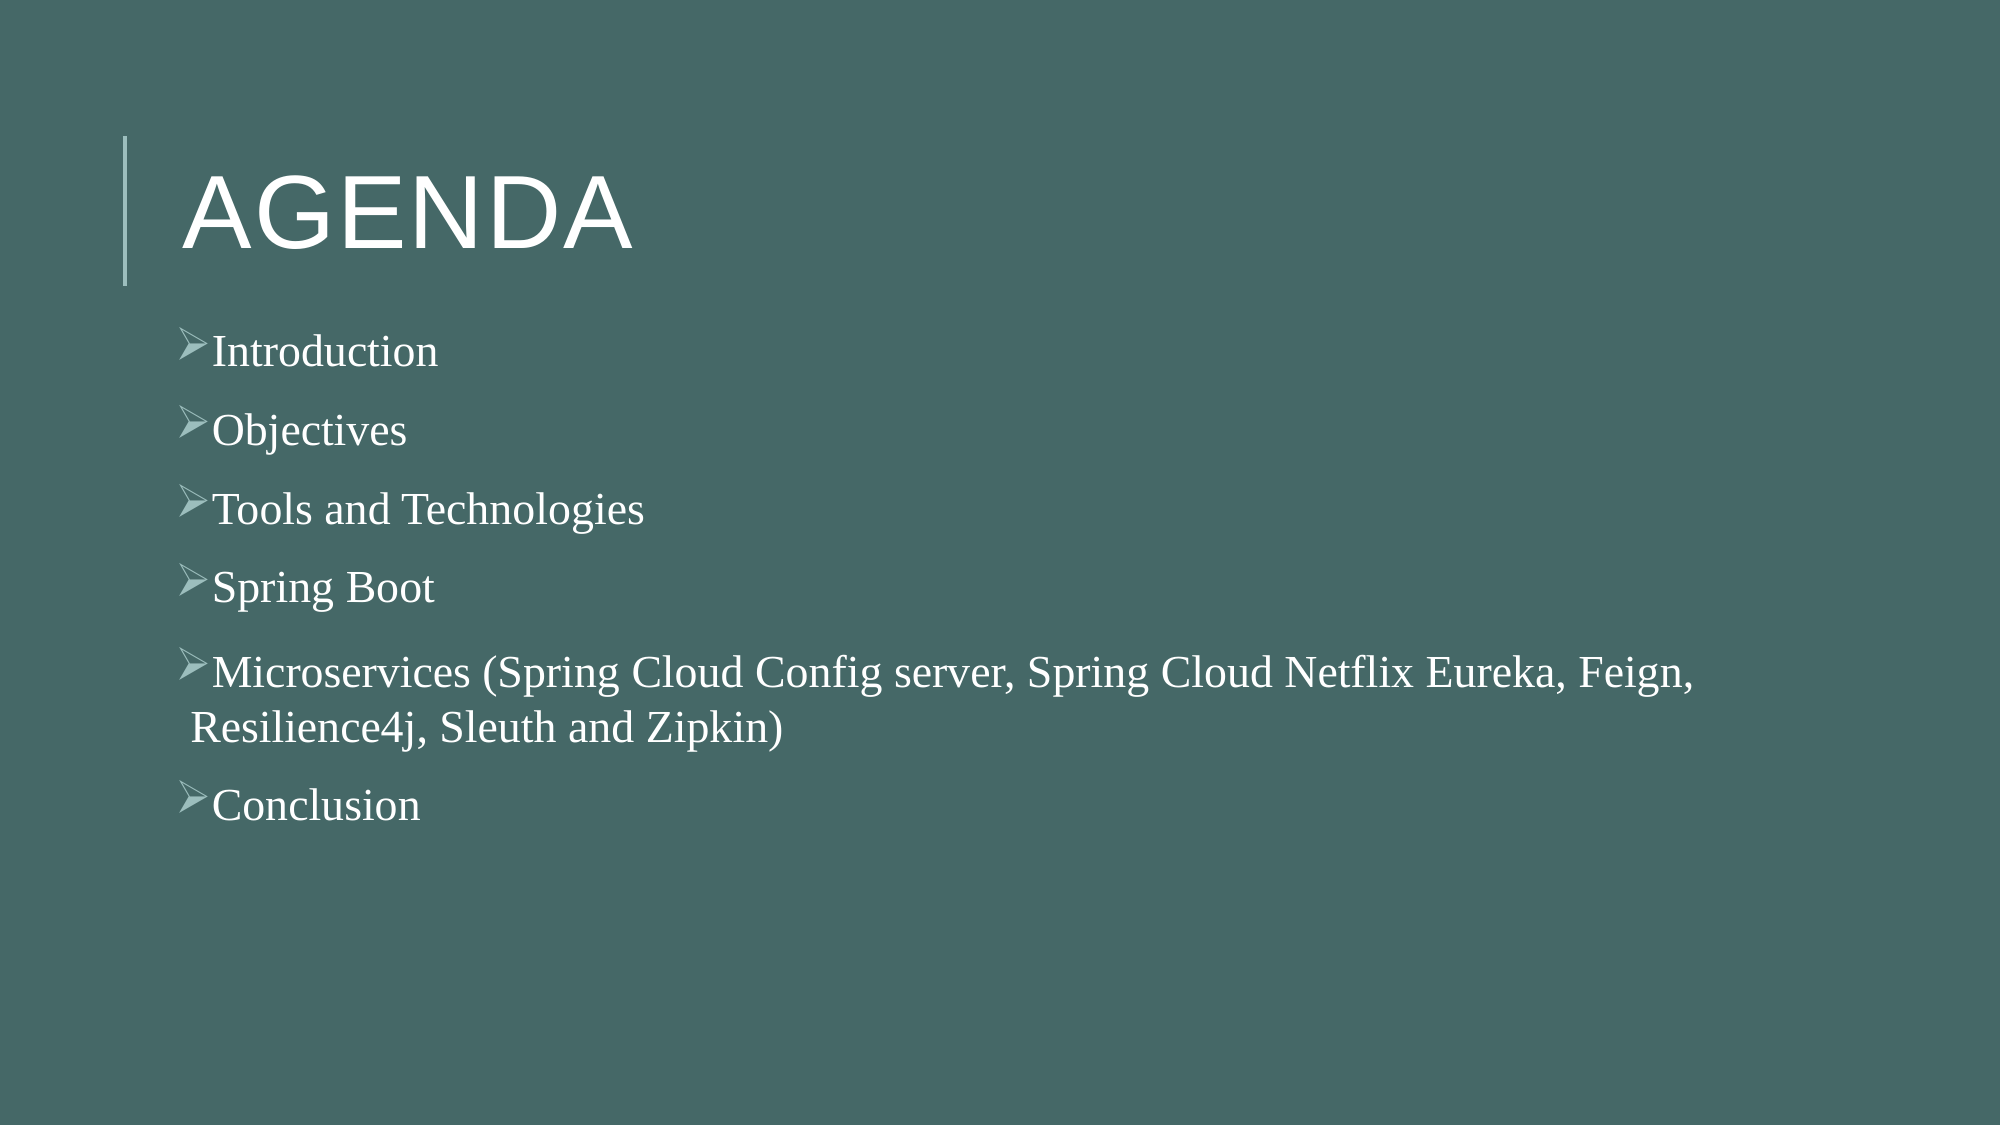

# Agenda
Introduction
Objectives
Tools and Technologies
Spring Boot
Microservices (Spring Cloud Config server, Spring Cloud Netflix Eureka, Feign, Resilience4j, Sleuth and Zipkin)
Conclusion